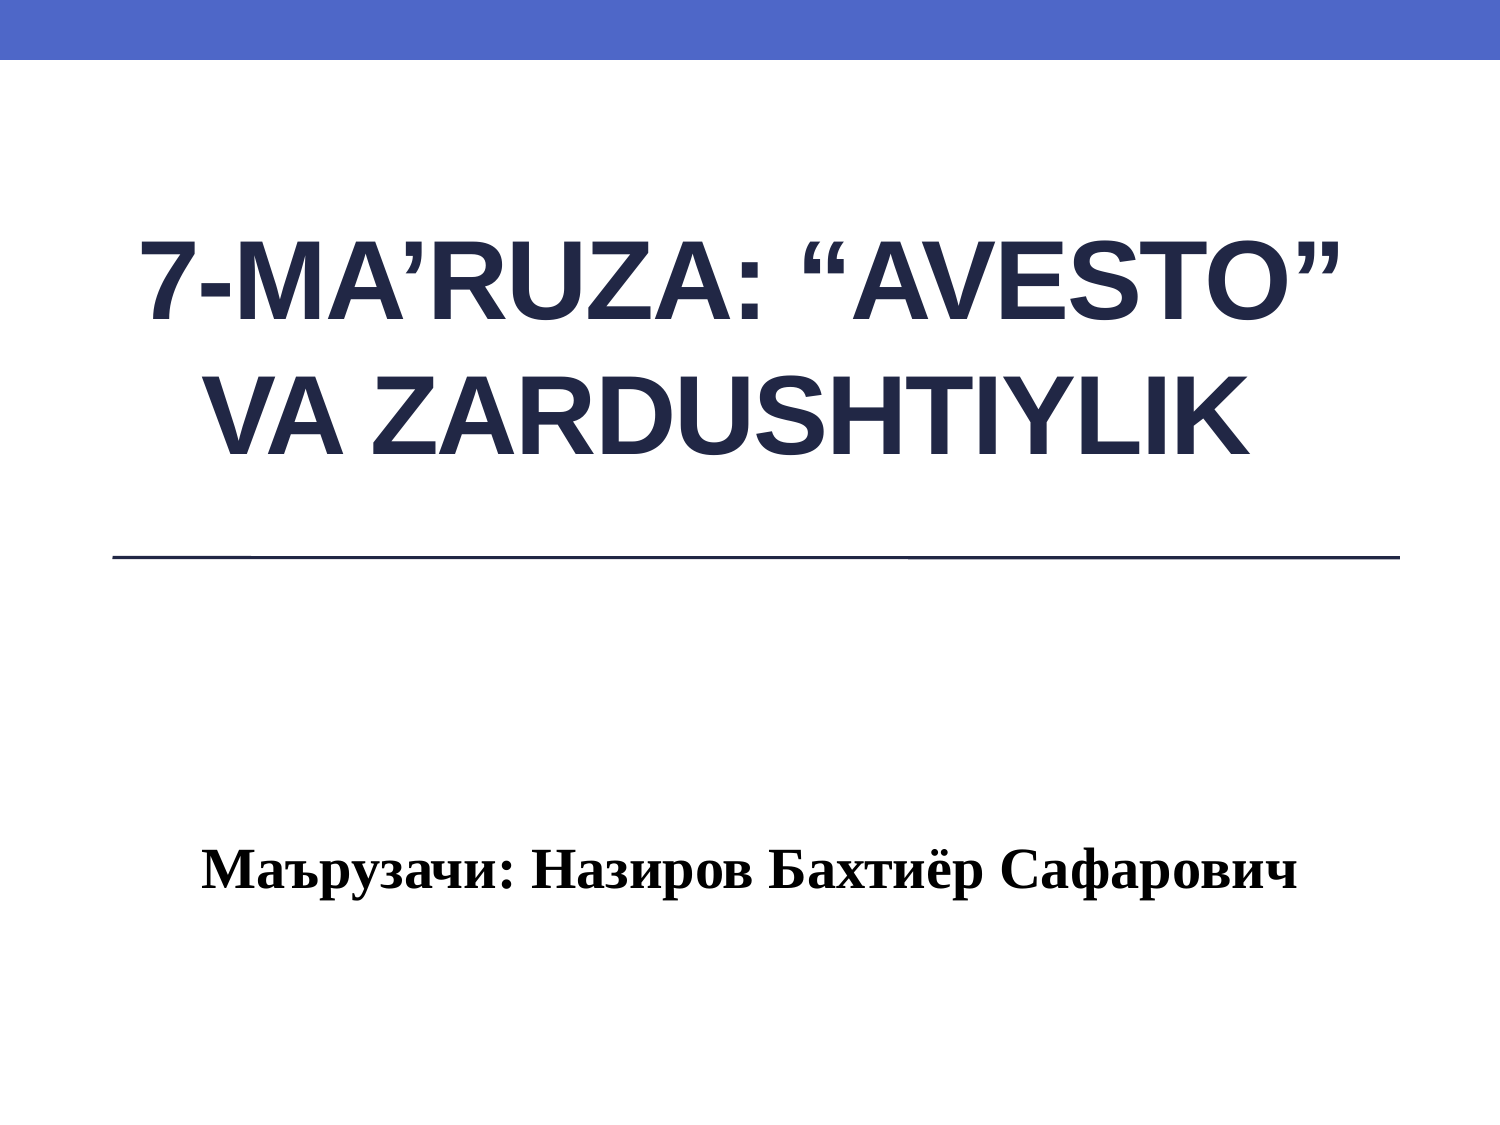

# 7-MA’RUZA: “AVESTO” VA ZARDUSHTIYLIK

Маърузачи: Назиров Бахтиёр Сафарович